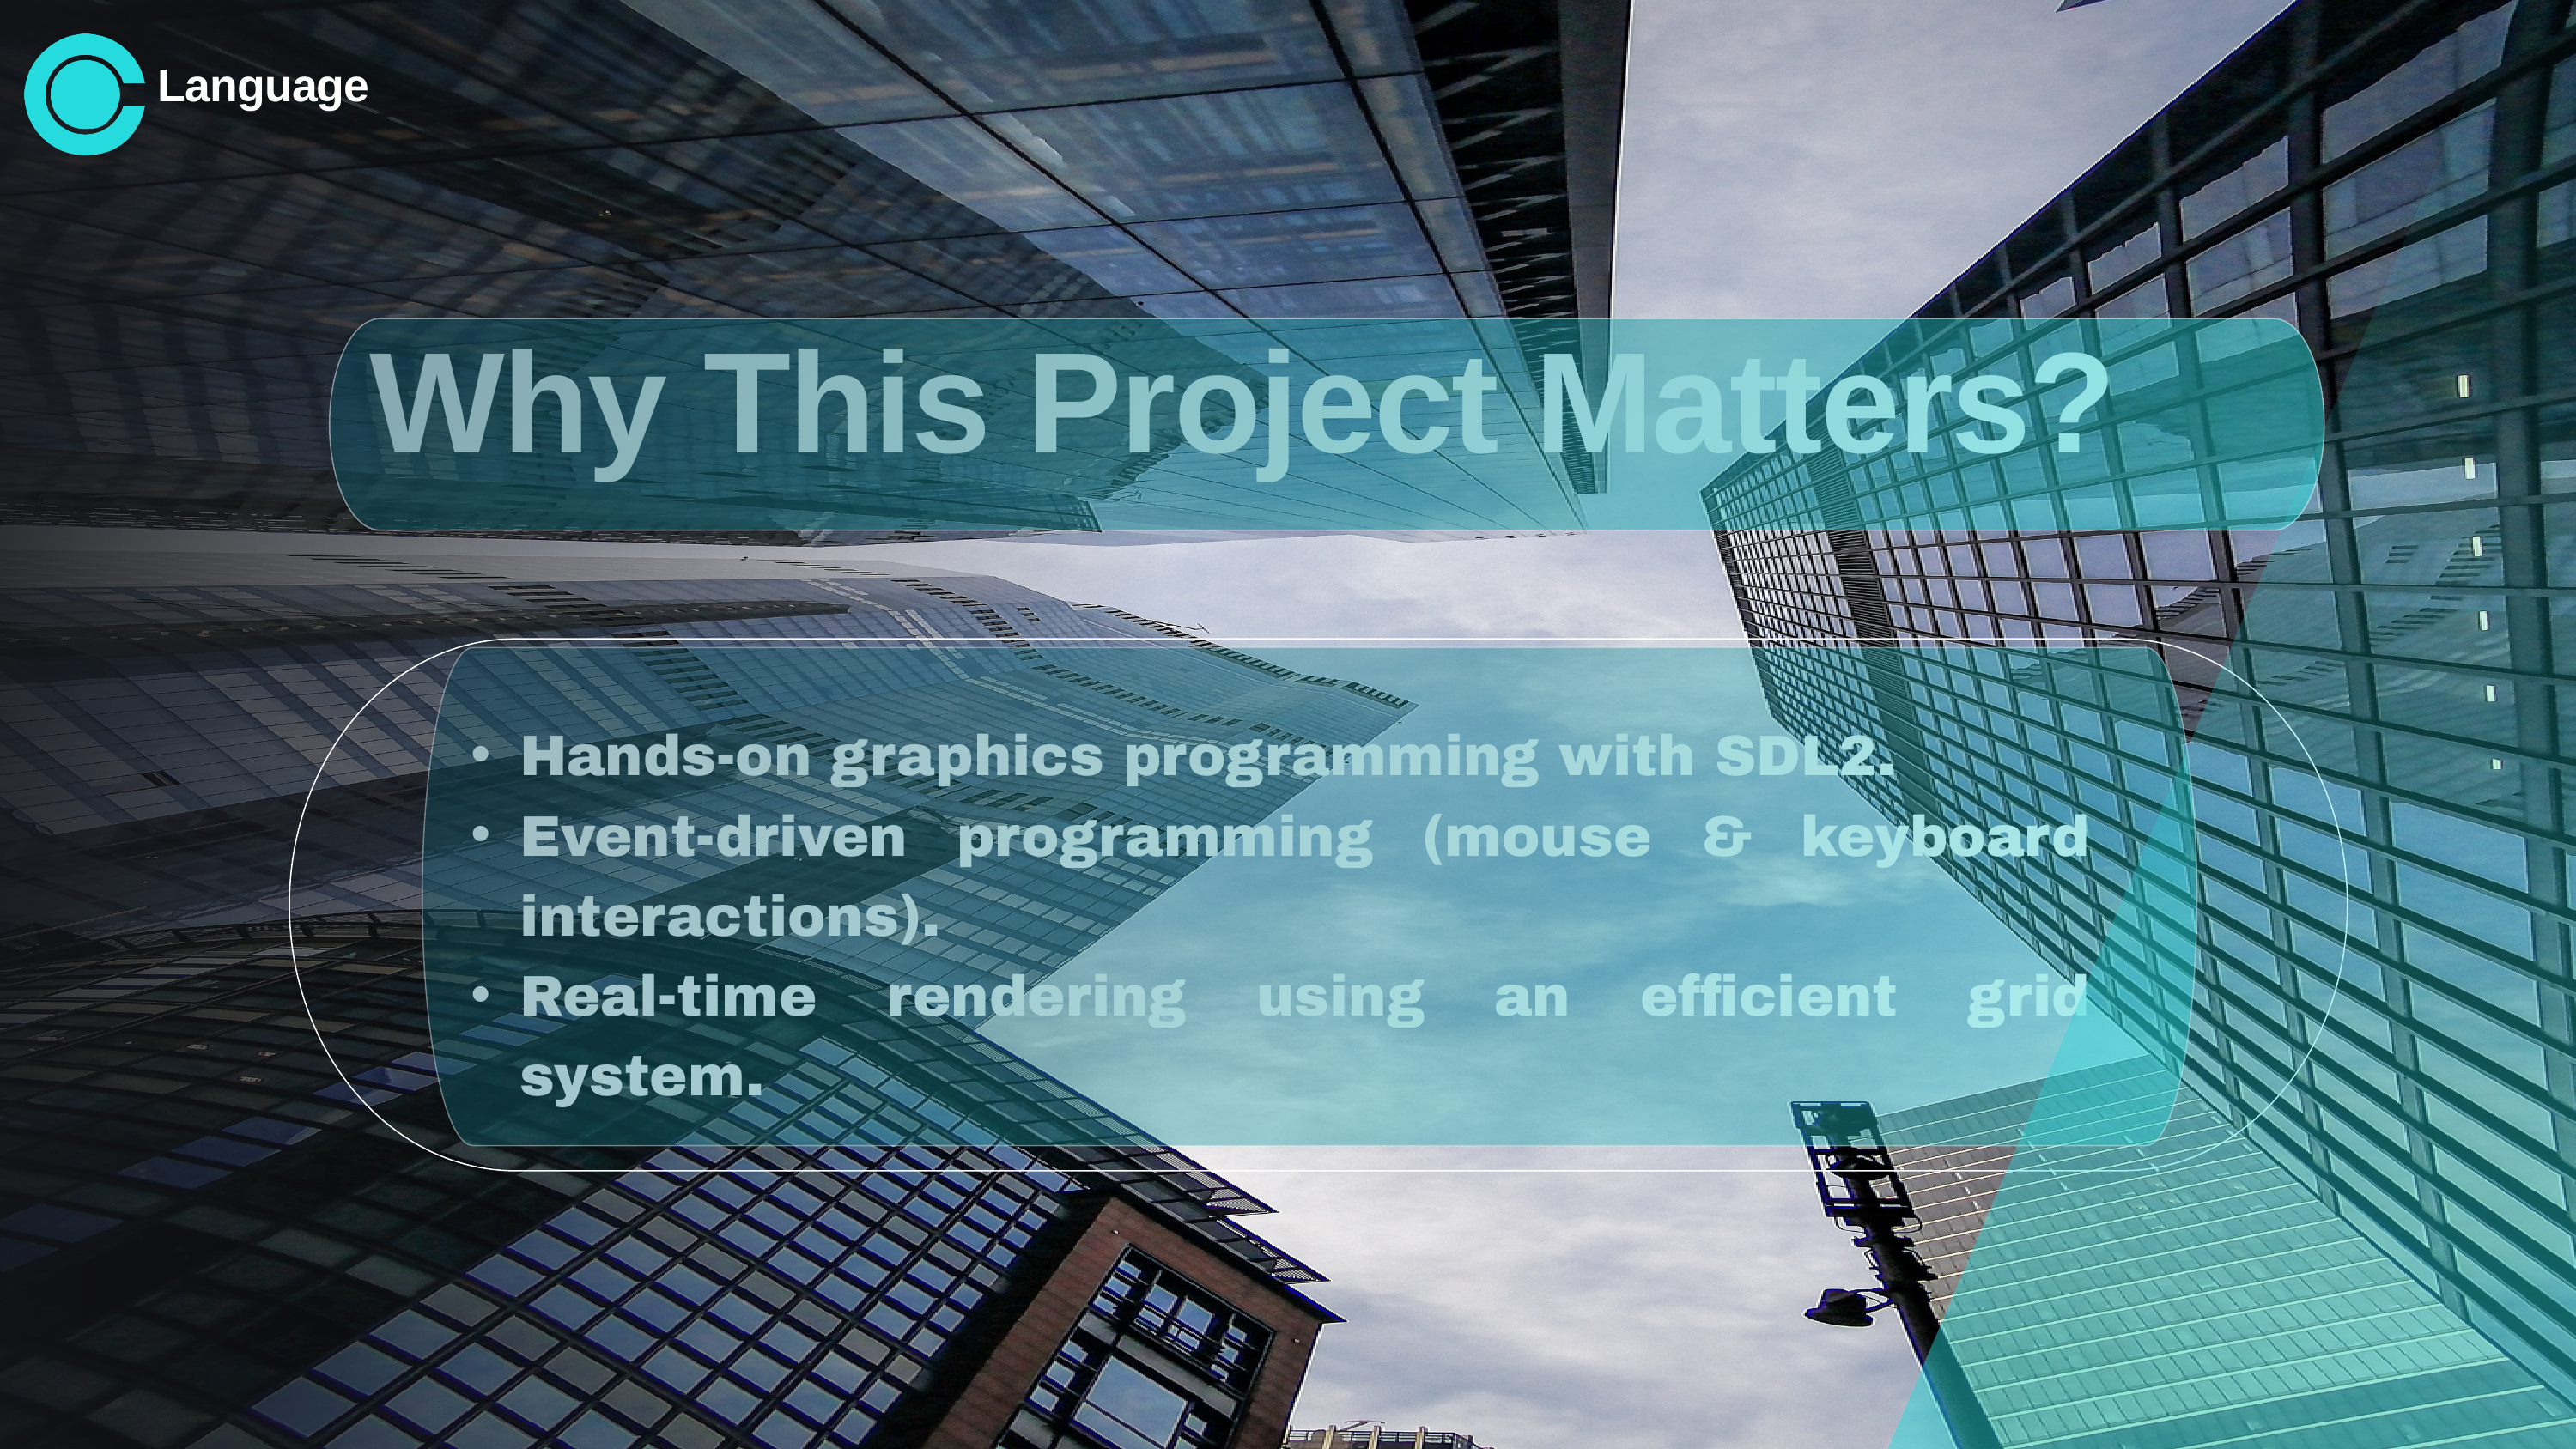

Language

Why This Project Matters?

Hands-on graphics programming with SDL2.
Event-driven programming (mouse & keyboard interactions).
Real-time rendering using an efficient grid system.